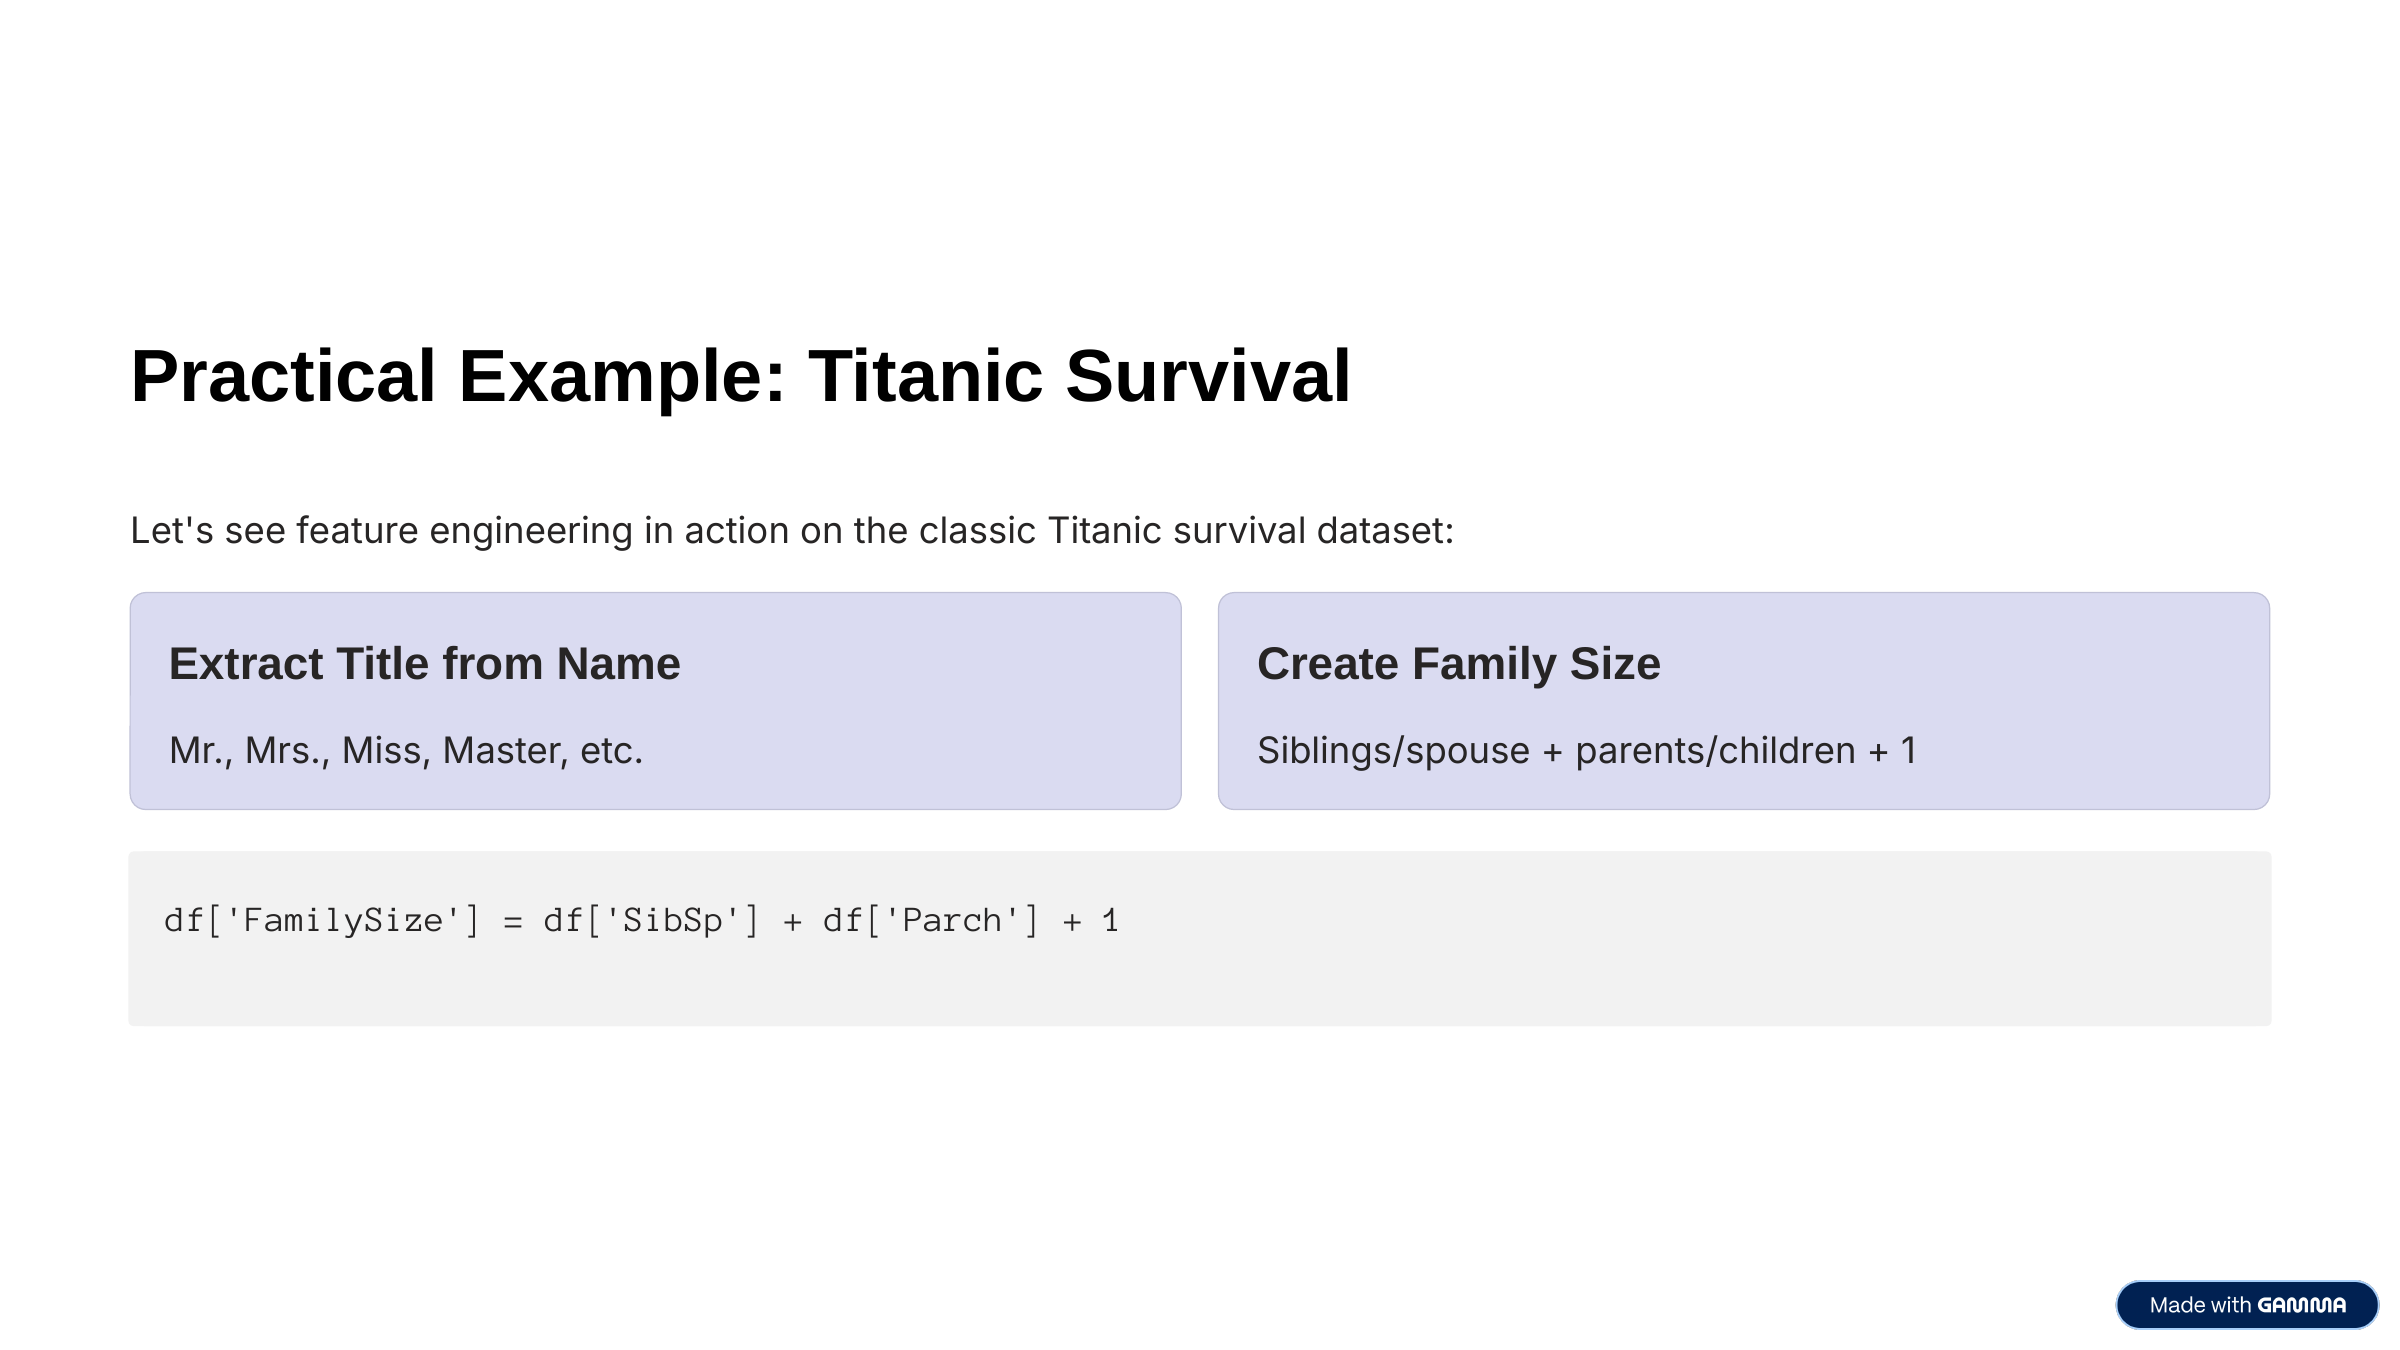

Practical Example: Titanic Survival
Let's see feature engineering in action on the classic Titanic survival dataset:

Extract Title from Name
Create Family Size
Mr., Mrs., Miss, Master, etc.
Siblings/spouse + parents/children + 1

df['FamilySize'] = df['SibSp'] + df['Parch'] + 1